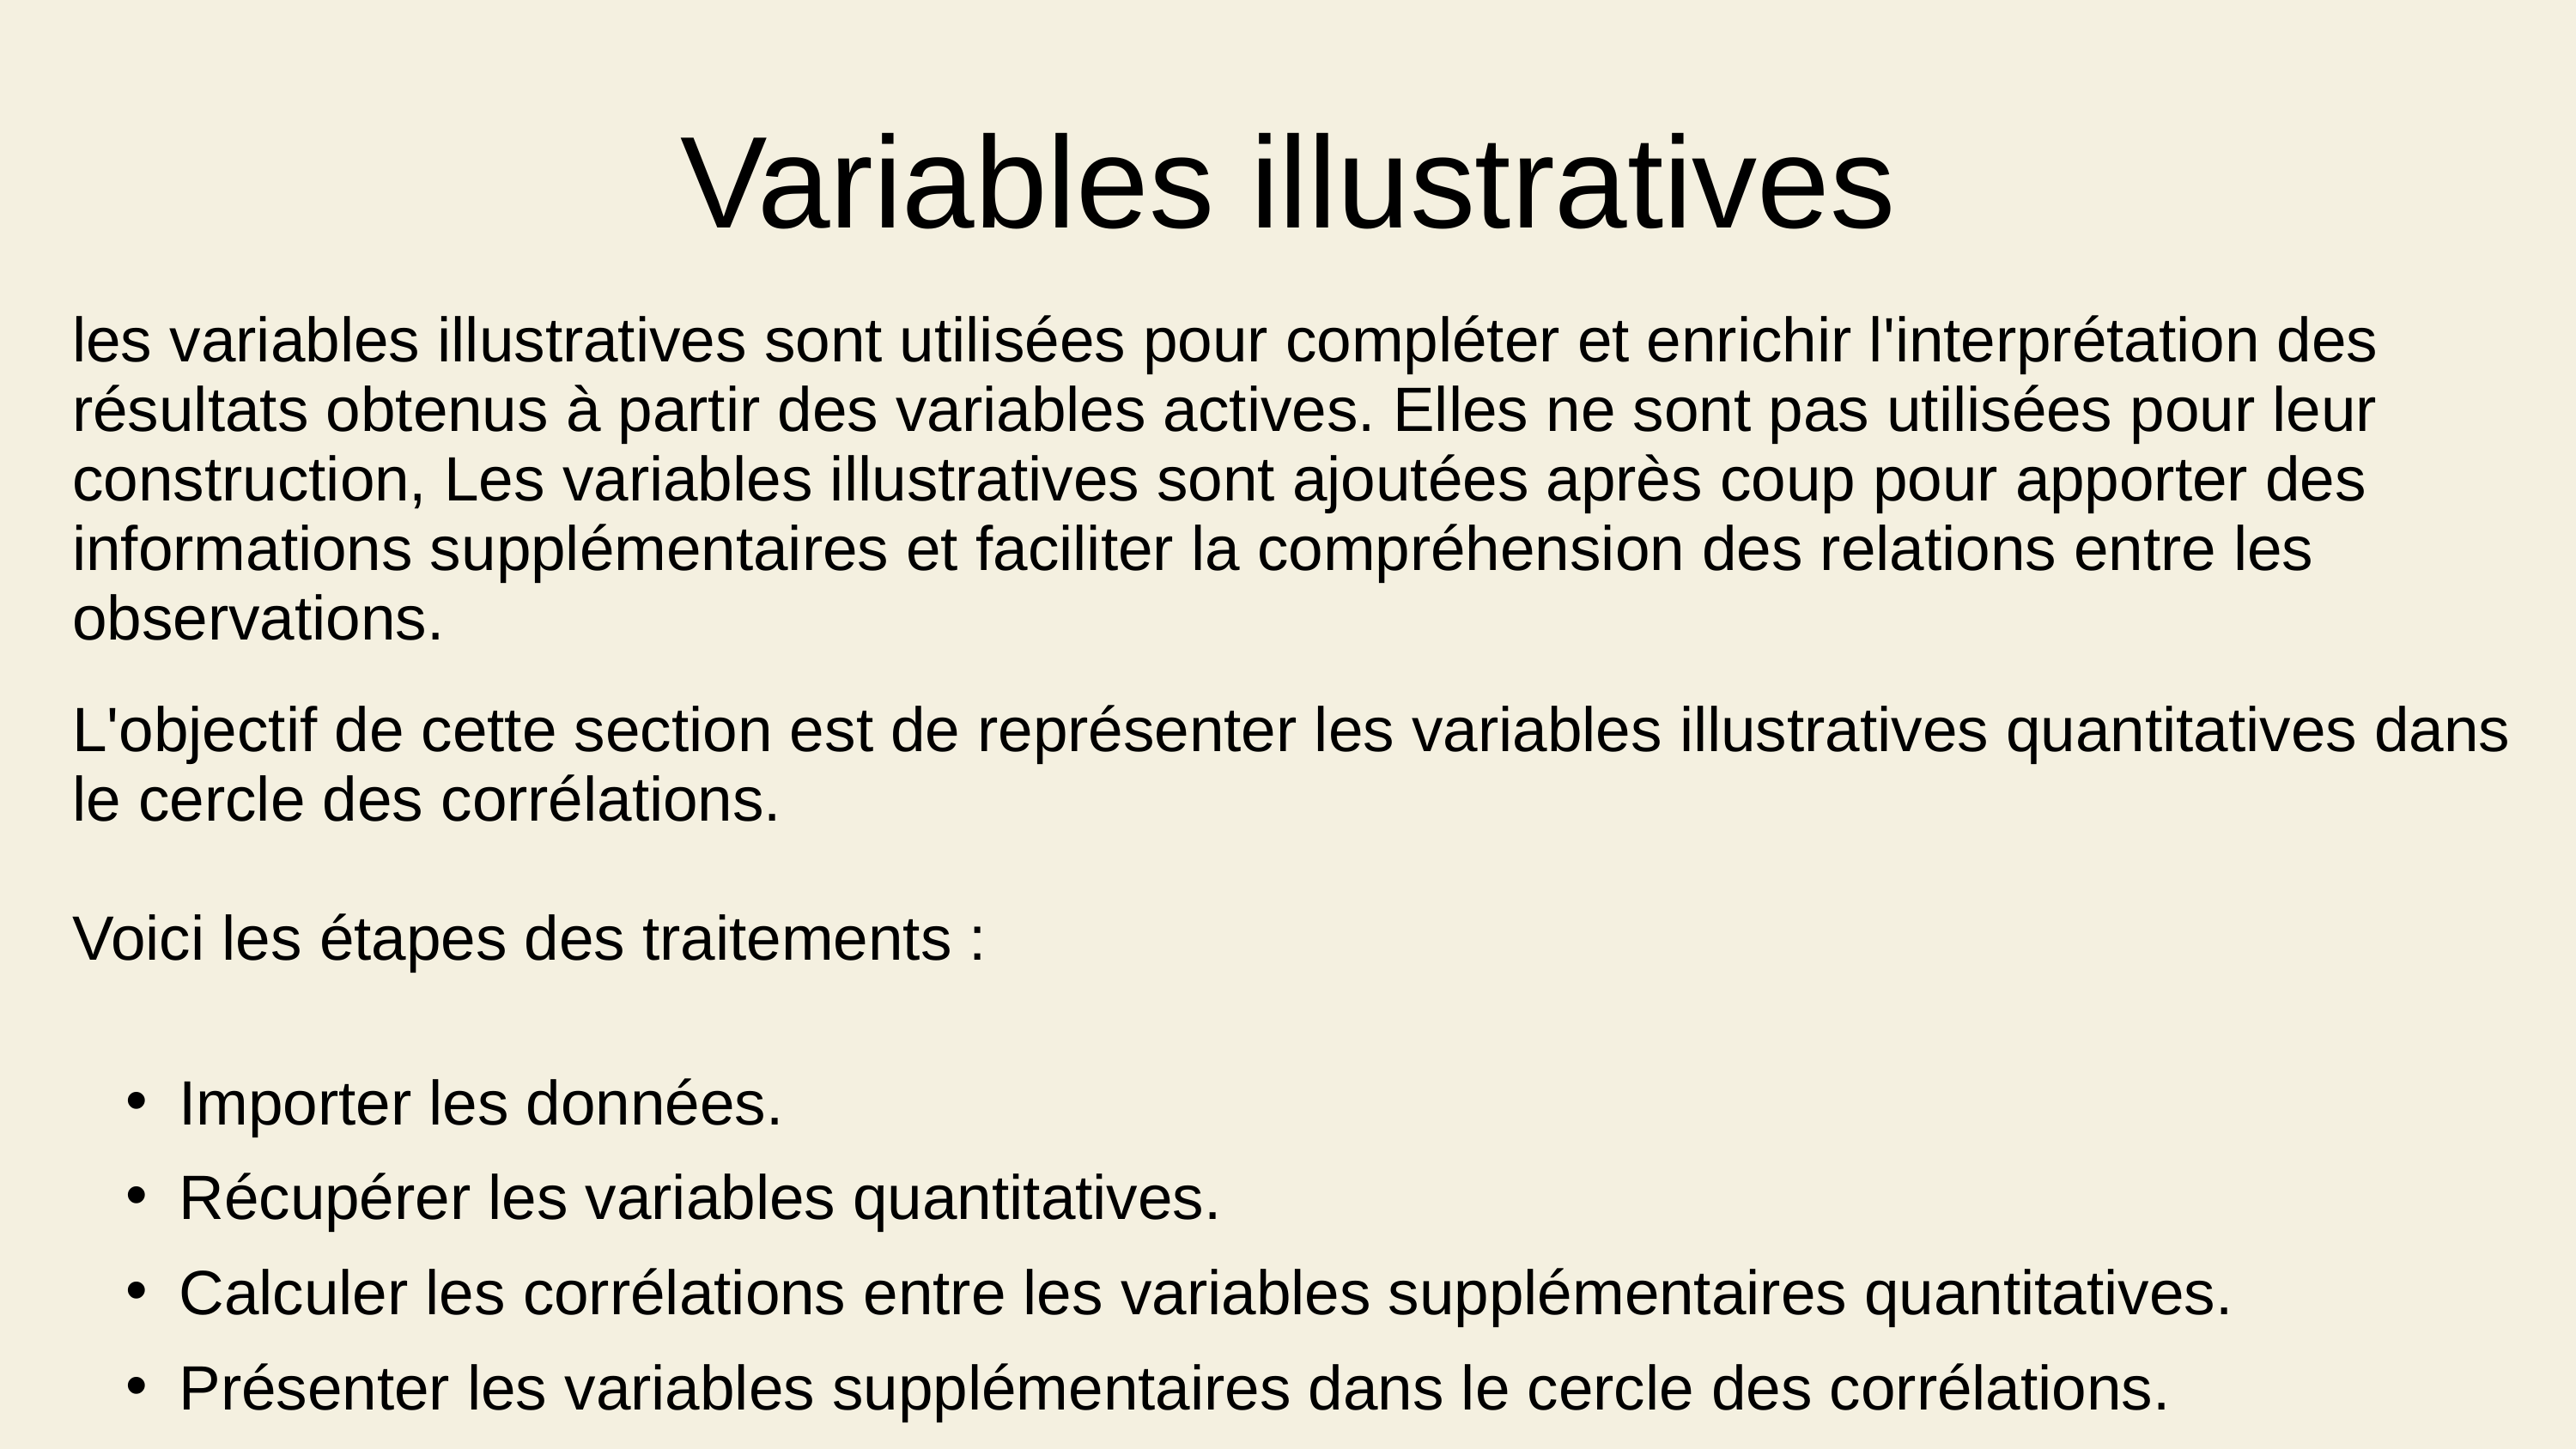

Variables illustratives
les variables illustratives sont utilisées pour compléter et enrichir l'interprétation des résultats obtenus à partir des variables actives. Elles ne sont pas utilisées pour leur construction, Les variables illustratives sont ajoutées après coup pour apporter des informations supplémentaires et faciliter la compréhension des relations entre les observations.
L'objectif de cette section est de représenter les variables illustratives quantitatives dans le cercle des corrélations.

Voici les étapes des traitements :

Importer les données.
Récupérer les variables quantitatives.
Calculer les corrélations entre les variables supplémentaires quantitatives.
Présenter les variables supplémentaires dans le cercle des corrélations.